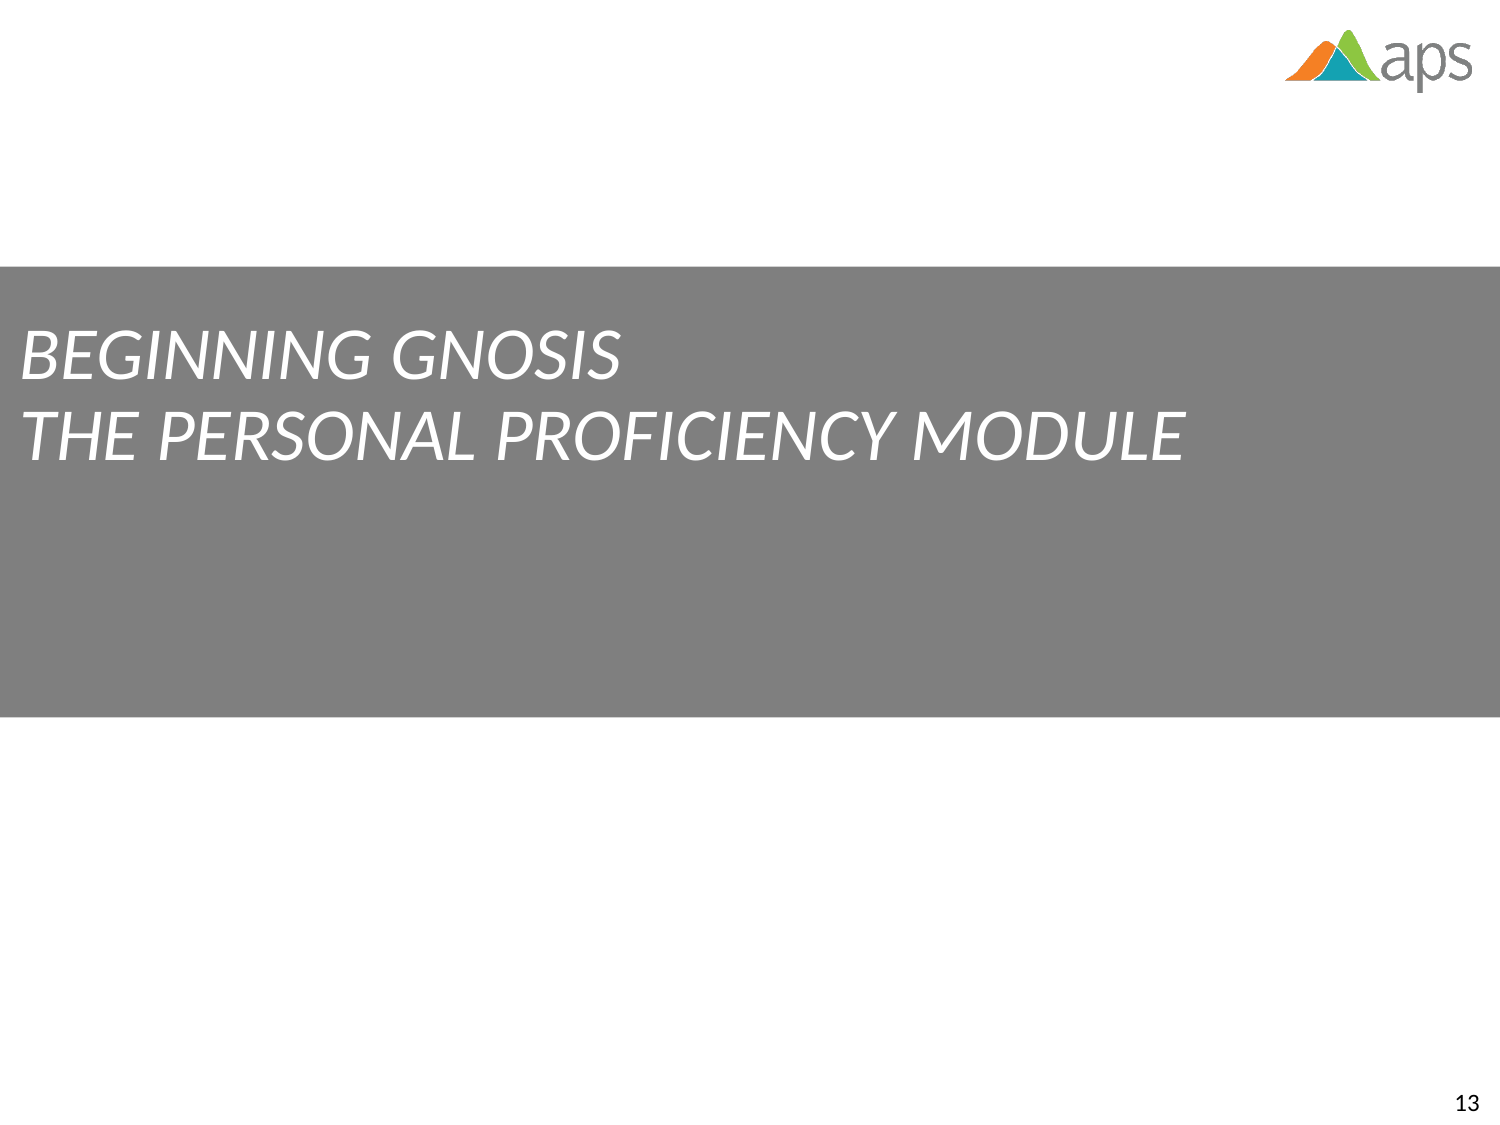

# BEGINNING GNOSIS THE PERSONAL PROFICIENCY MODULE